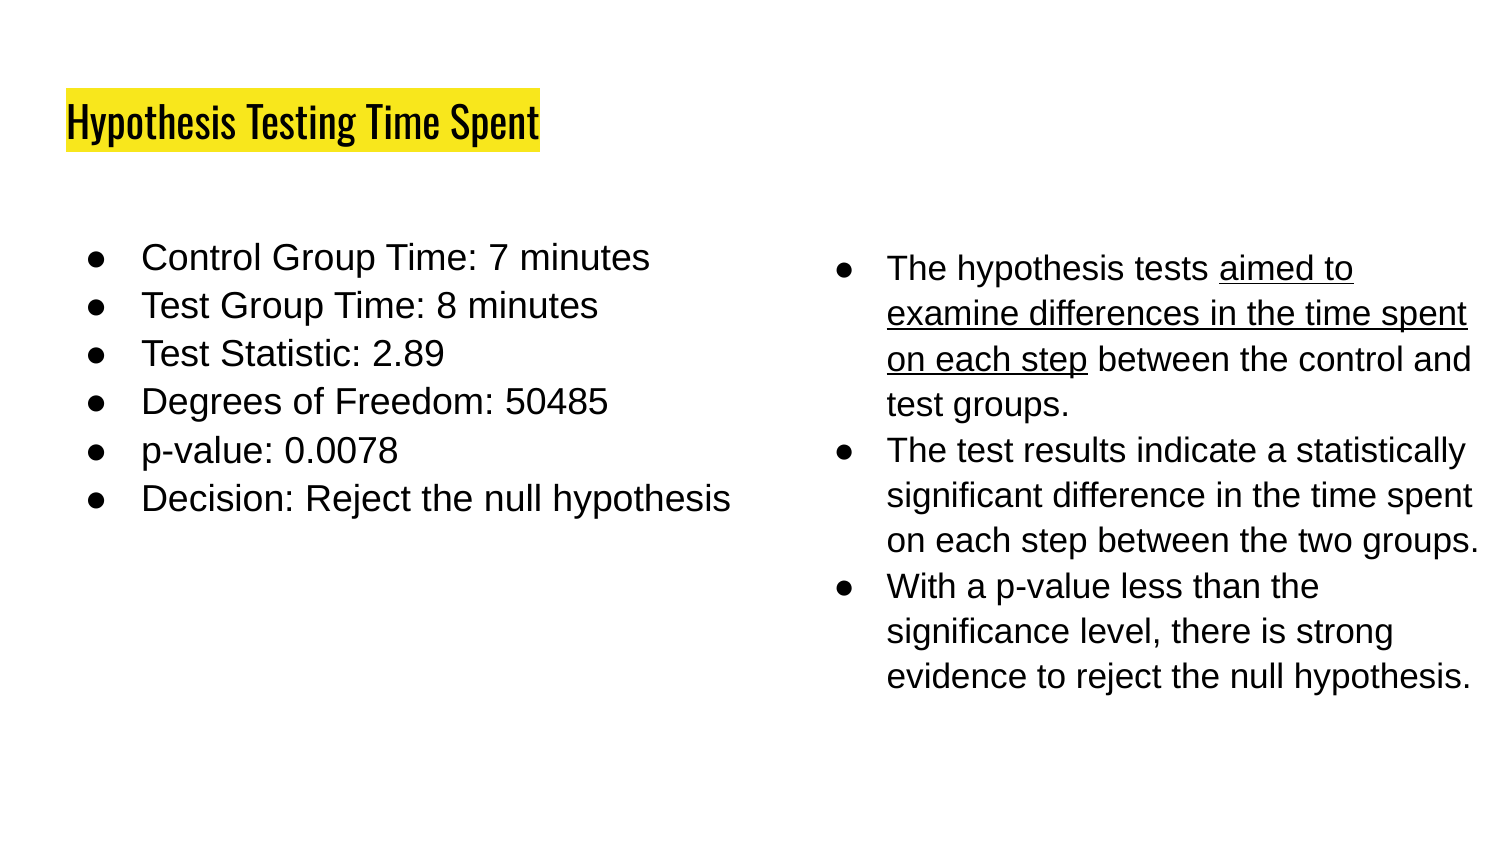

# Hypothesis Testing Time Spent

Control Group Time: 7 minutes
Test Group Time: 8 minutes
Test Statistic: 2.89
Degrees of Freedom: 50485
p-value: 0.0078
Decision: Reject the null hypothesis
The hypothesis tests aimed to examine differences in the time spent on each step between the control and test groups.
The test results indicate a statistically significant difference in the time spent on each step between the two groups.
With a p-value less than the significance level, there is strong evidence to reject the null hypothesis.